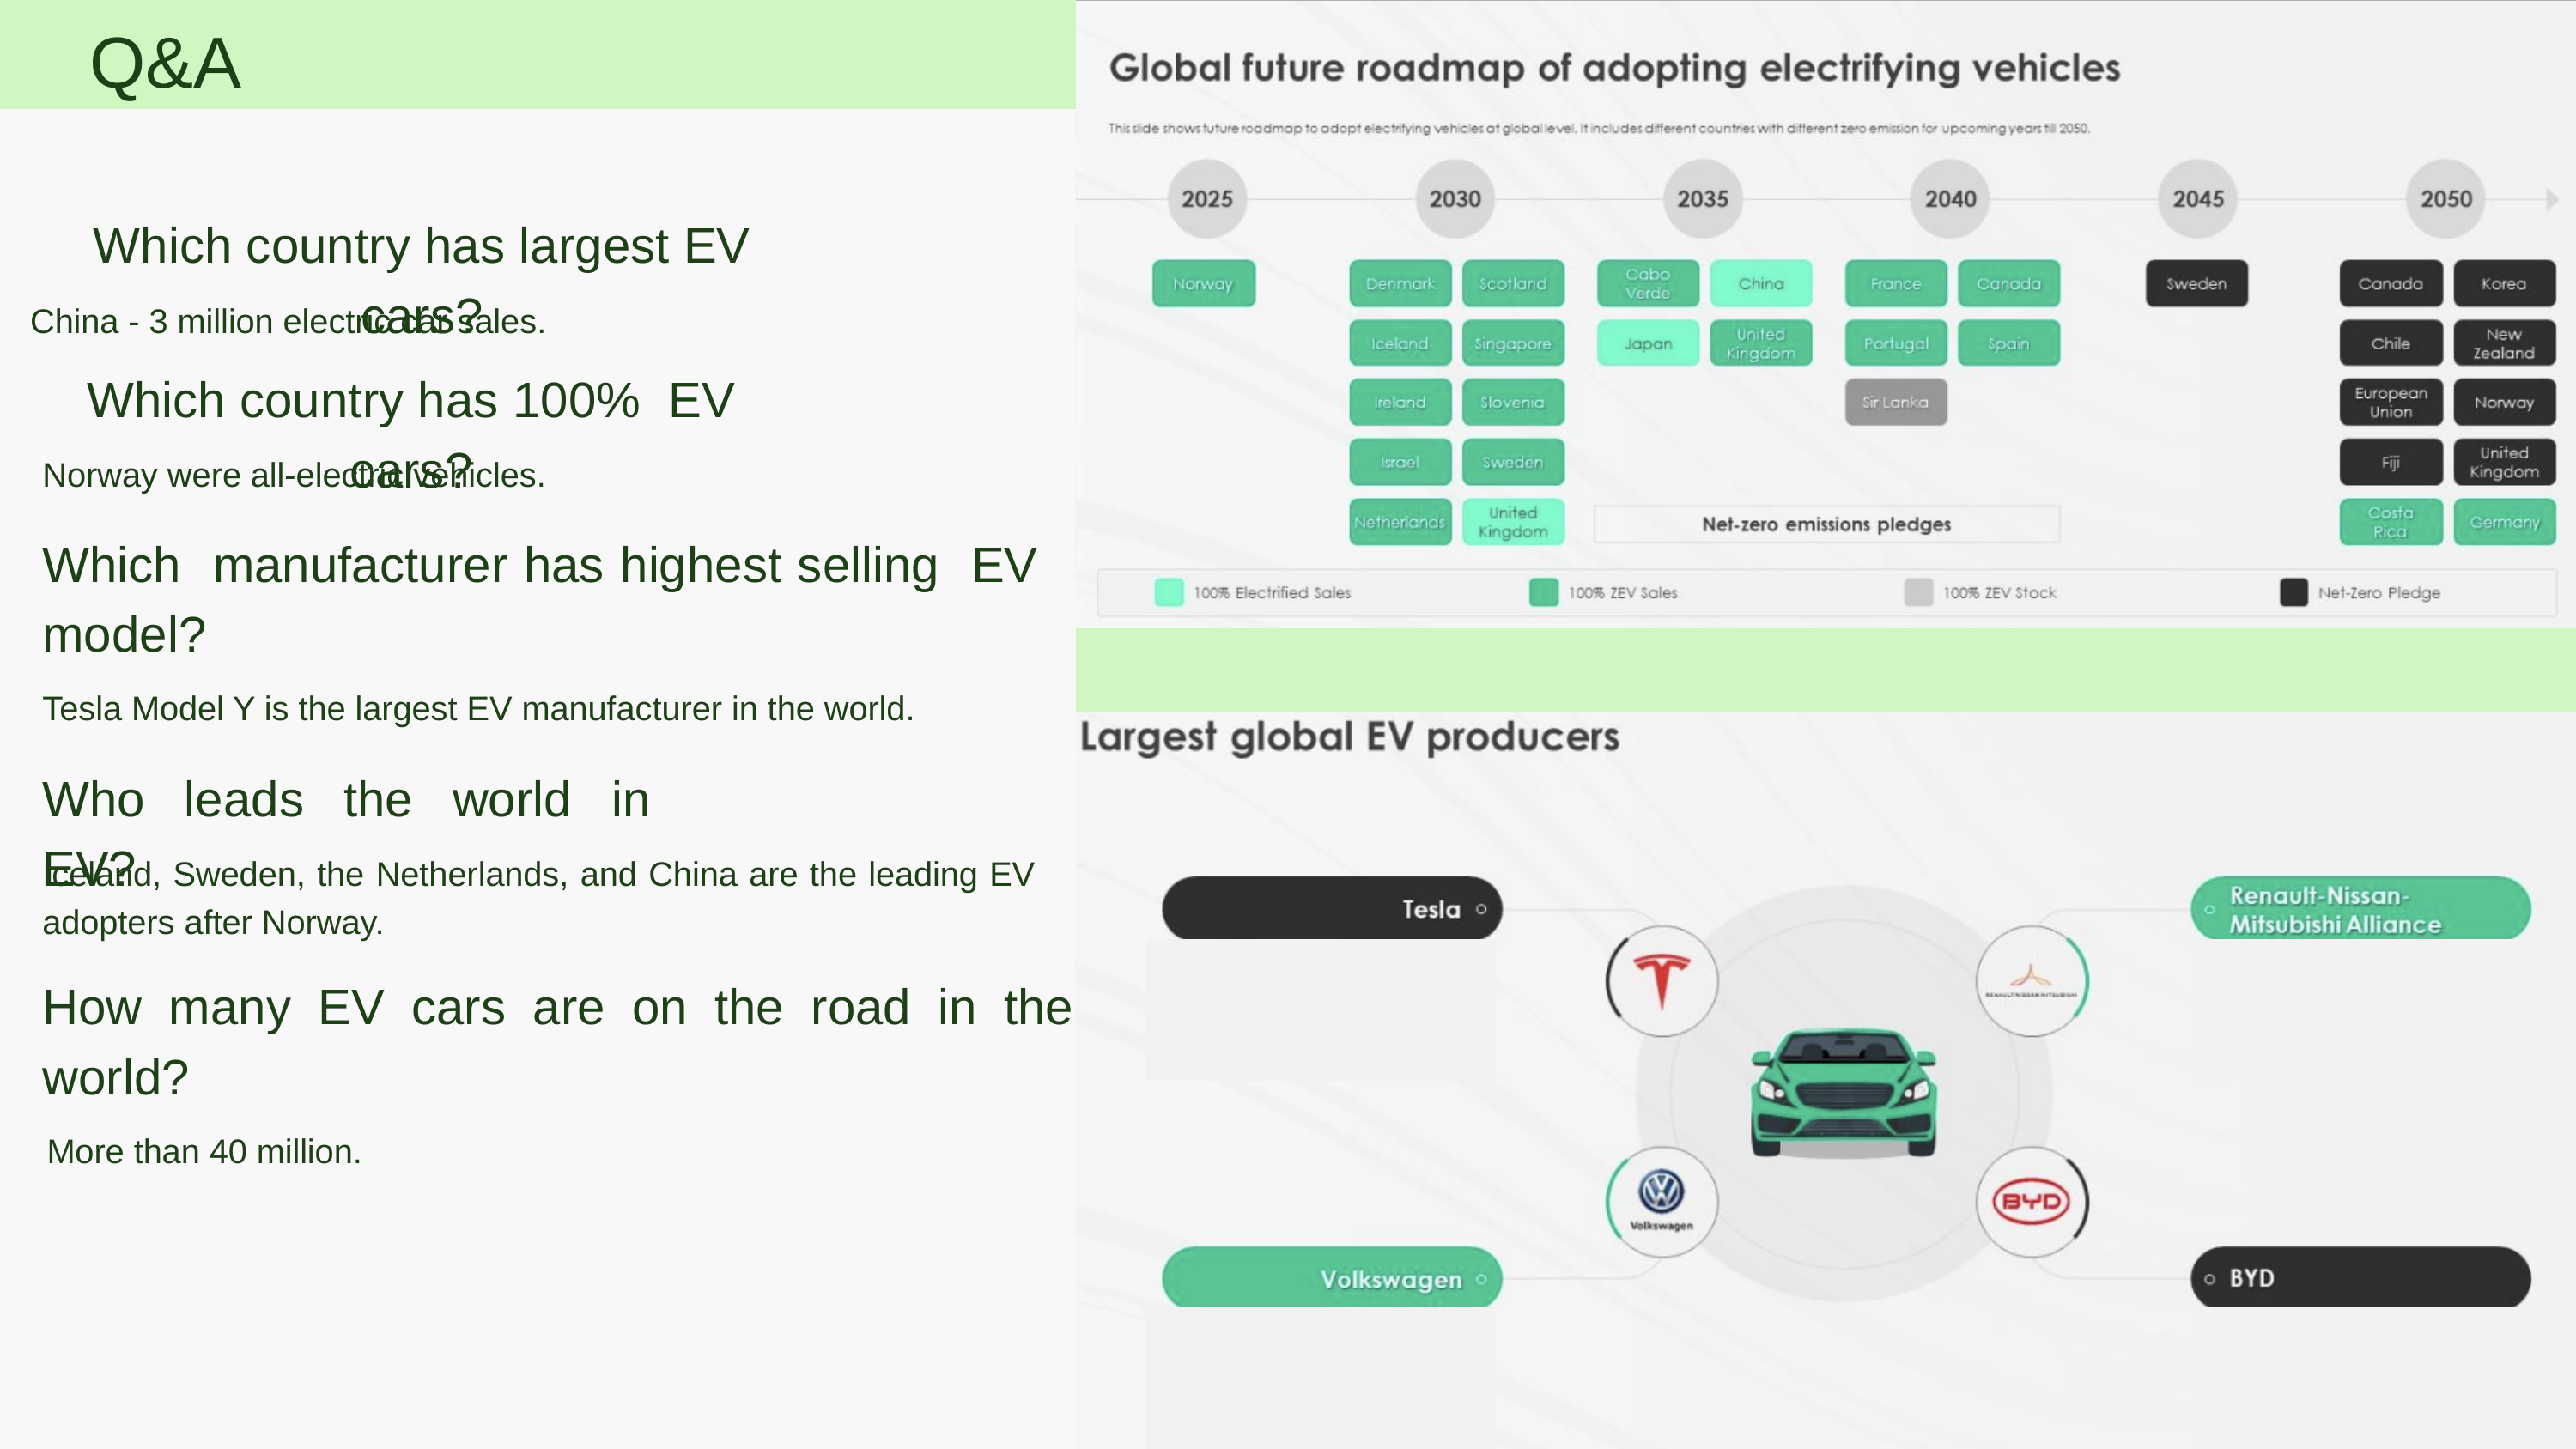

Q&A
Which country has largest EV cars?
China - 3 million electric car sales.
Which country has 100%  EV cars?
Norway were all-electric vehicles.
Which  manufacturer has highest selling  EV
model?
Tesla Model Y is the largest EV manufacturer in the world.

Who leads the world in EV?
Iceland, Sweden, the Netherlands, and China are the leading EV adopters after Norway.

How many EV cars are on the road in the world?
More than 40 million.